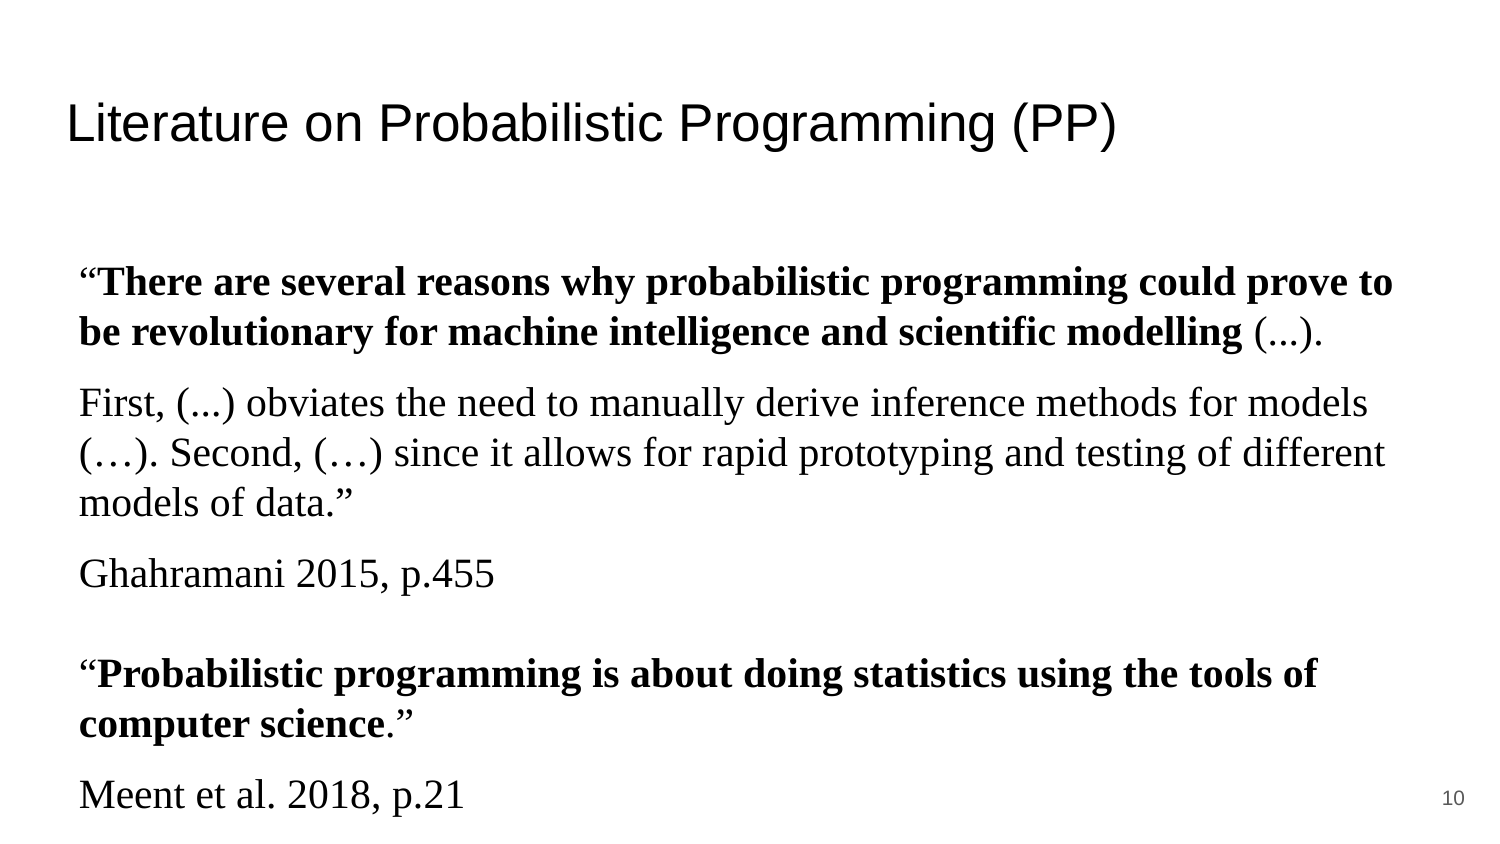

# Literature on Probabilistic Programming (PP)
“There are several reasons why probabilistic programming could prove to be revolutionary for machine intelligence and scientific modelling (...).
First, (...) obviates the need to manually derive inference methods for models (…). Second, (…) since it allows for rapid prototyping and testing of different models of data.”
Ghahramani 2015, p.455

“Probabilistic programming is about doing statistics using the tools of computer science.”
Meent et al. 2018, p.21

10